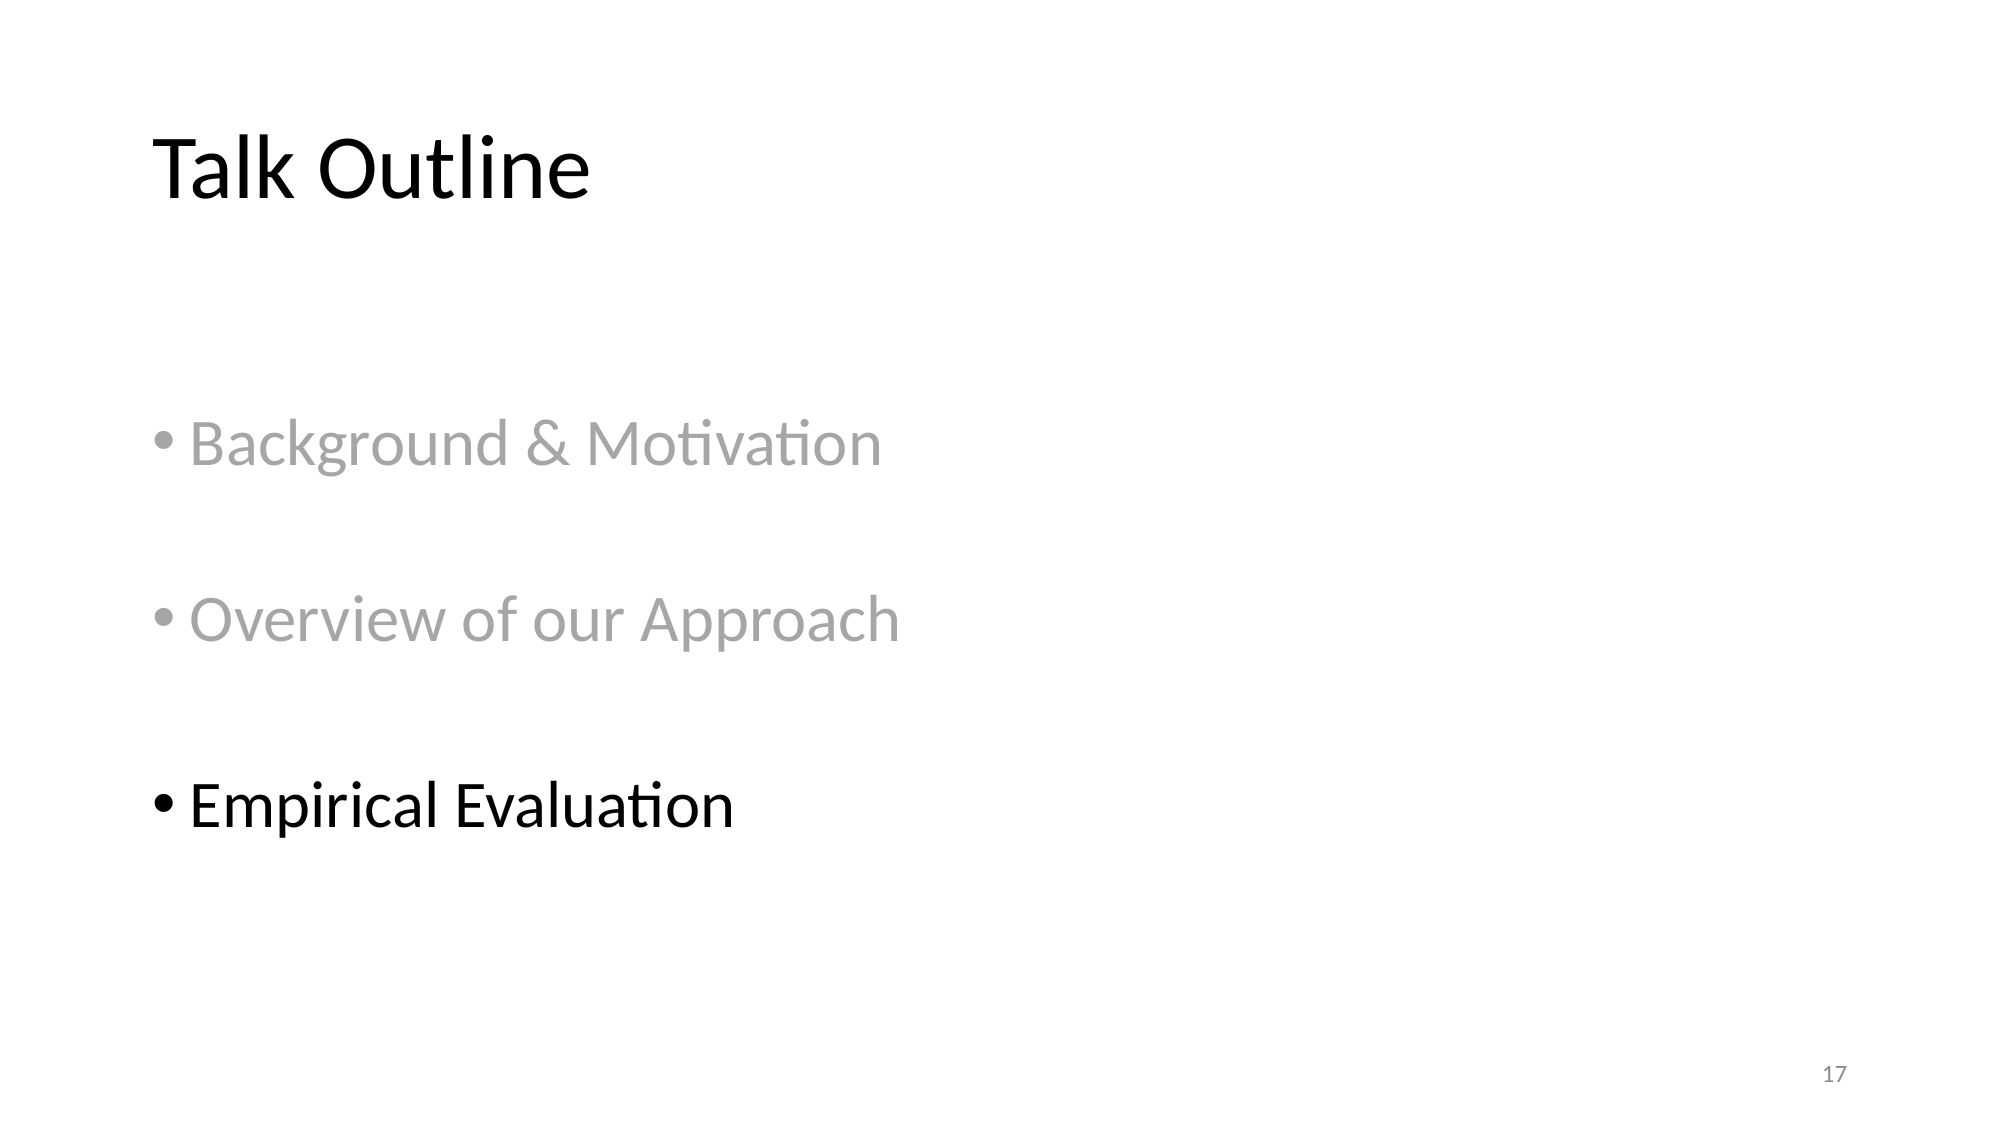

# Talk Outline

Background & Motivation

Overview of our Approach

Empirical Evaluation

17